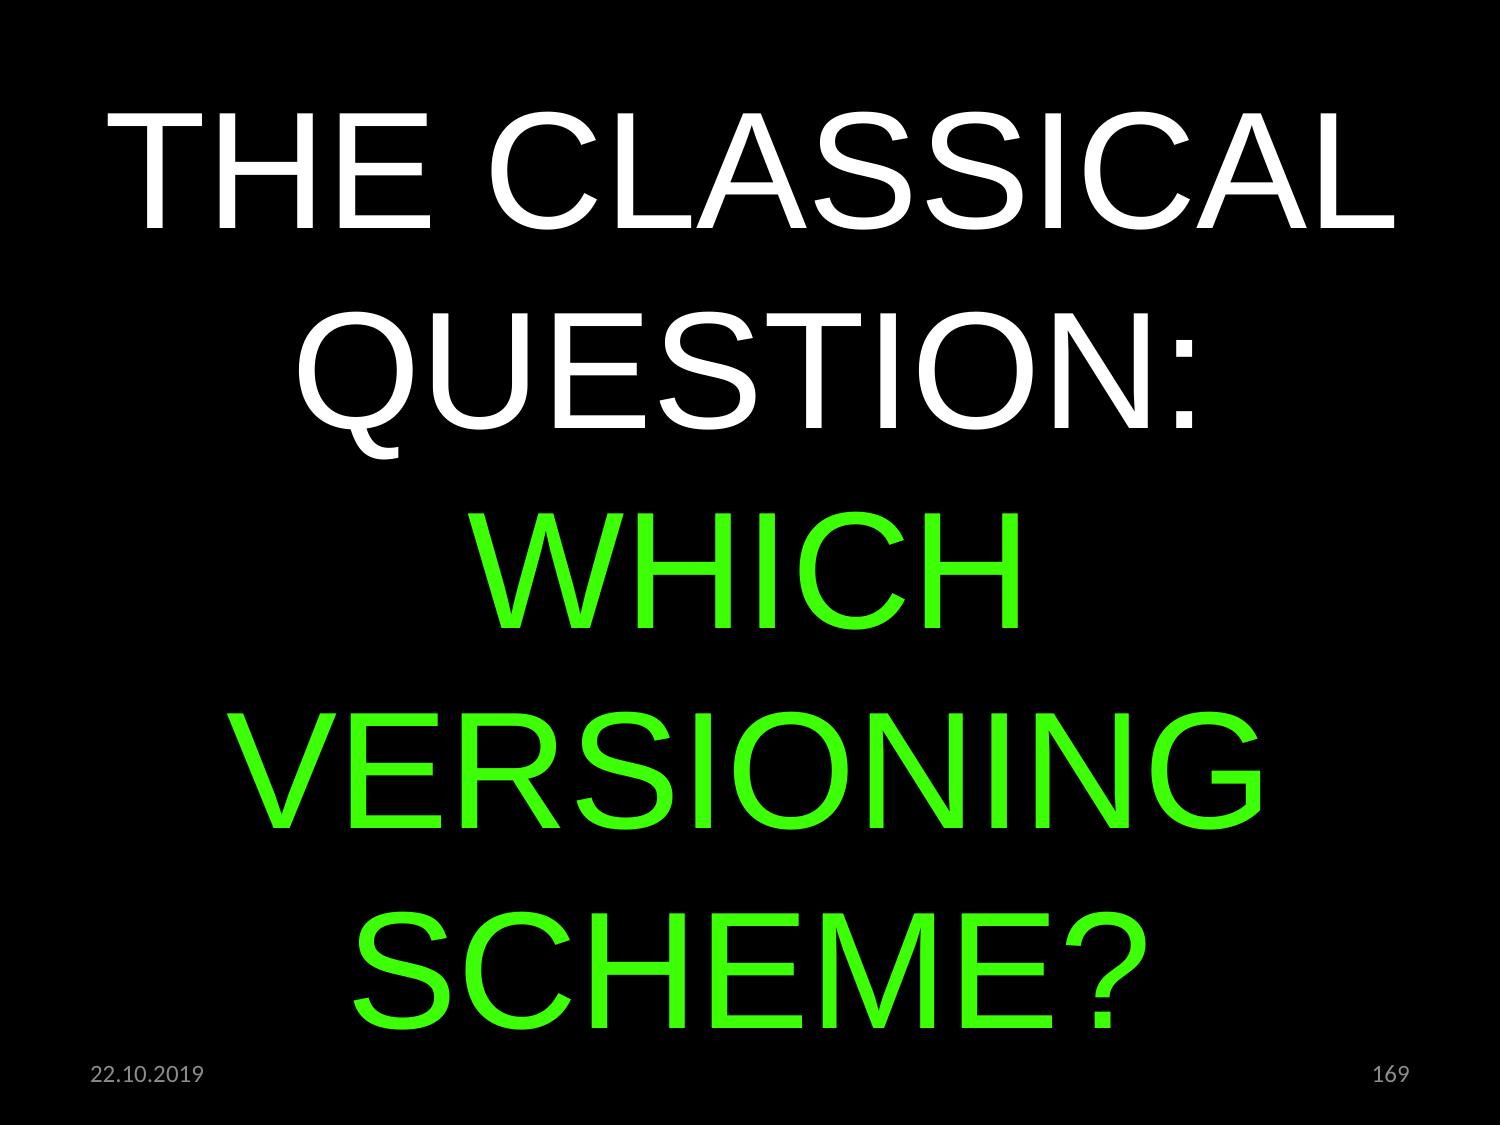

THE CLASSICAL QUESTION: WHICH VERSIONING SCHEME?
22.10.2019
169